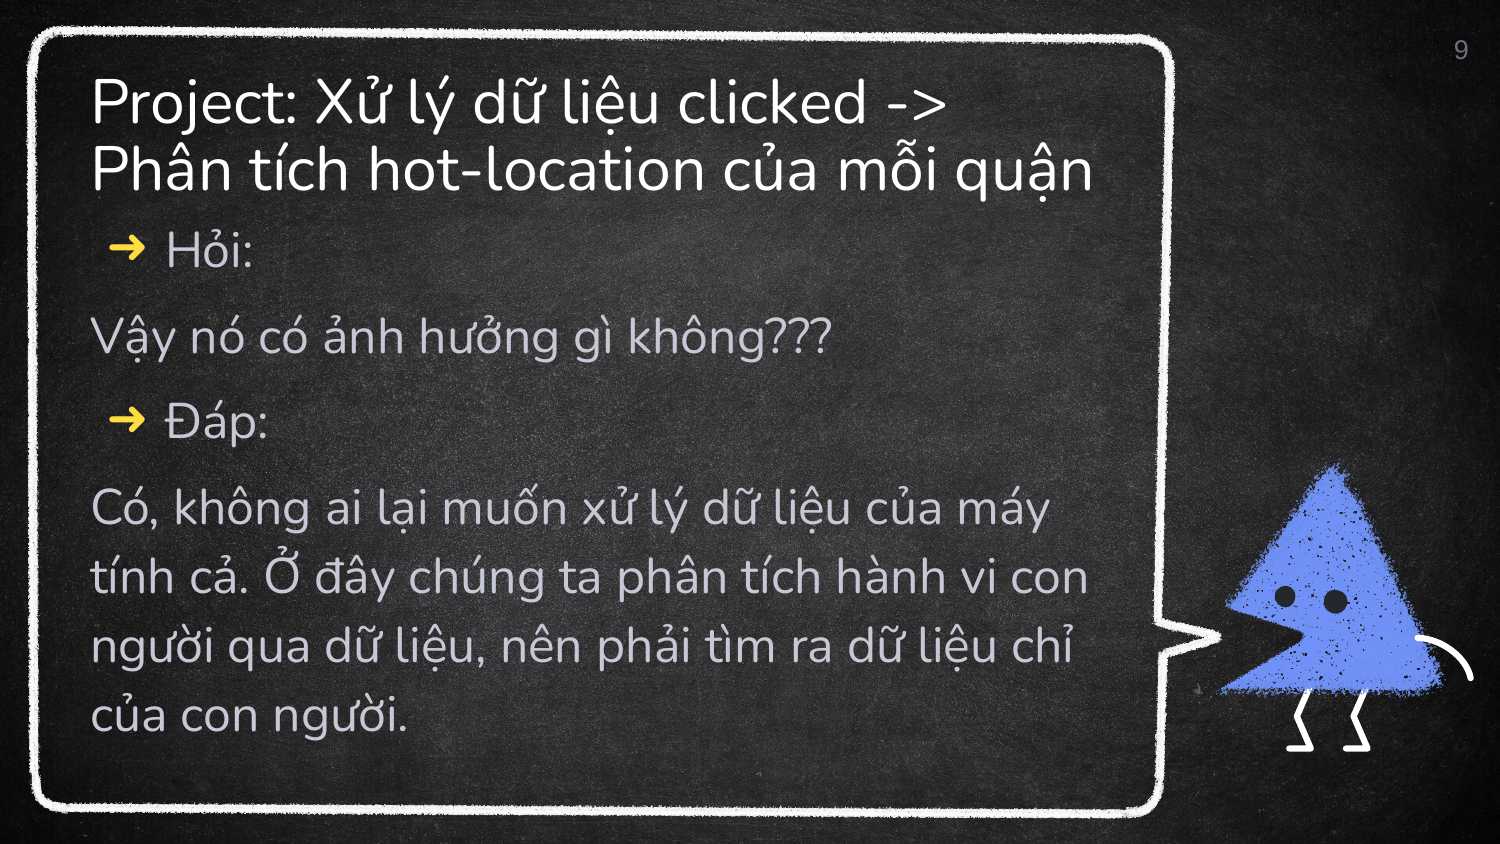

9
# Project: Xử lý dữ liệu clicked -> Phân tích hot-location của mỗi quận
Hỏi:
Vậy nó có ảnh hưởng gì không???
Đáp:
Có, không ai lại muốn xử lý dữ liệu của máy tính cả. Ở đây chúng ta phân tích hành vi con người qua dữ liệu, nên phải tìm ra dữ liệu chỉ của con người.